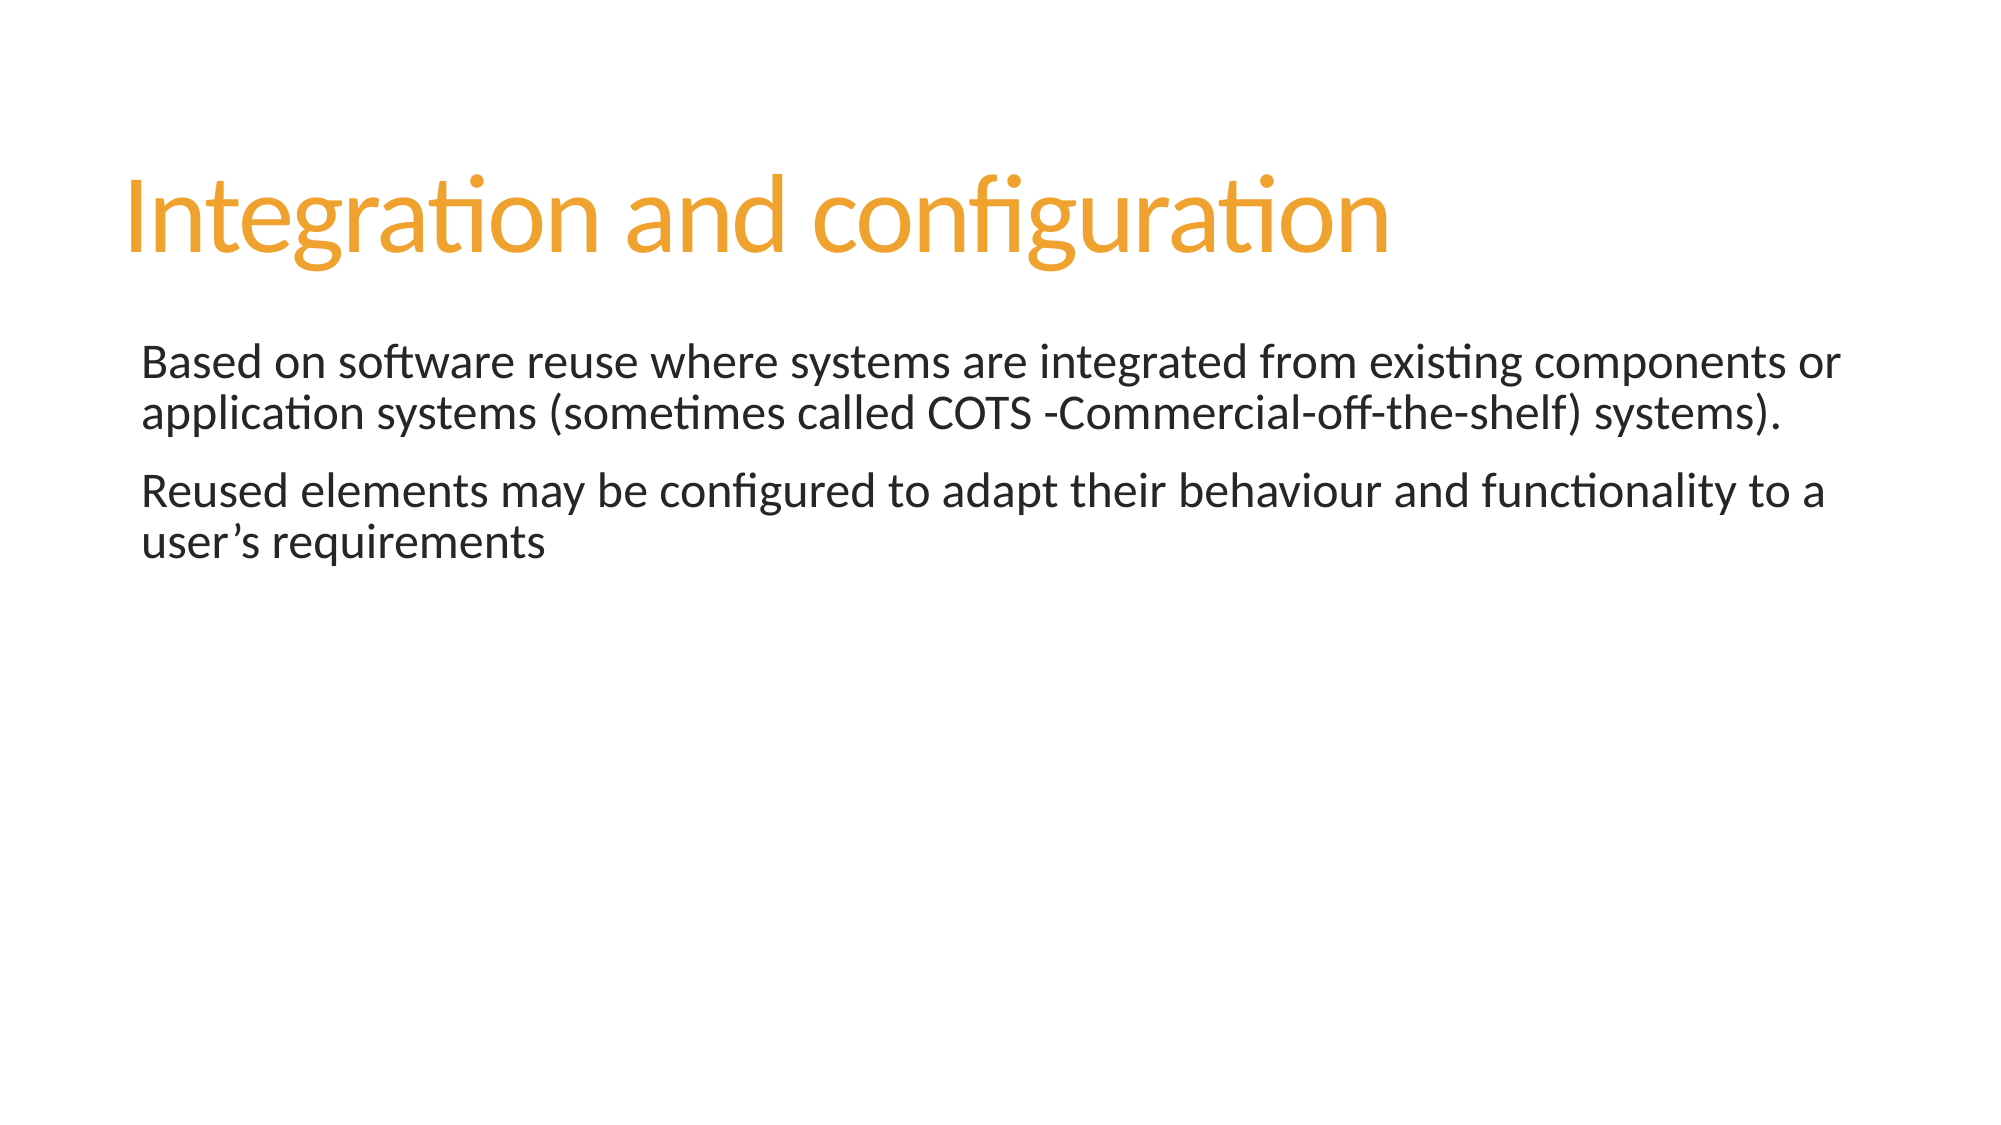

# Integration and configuration
Based on software reuse where systems are integrated from existing components or application systems (sometimes called COTS -Commercial-off-the-shelf) systems).
Reused elements may be configured to adapt their behaviour and functionality to a user’s requirements